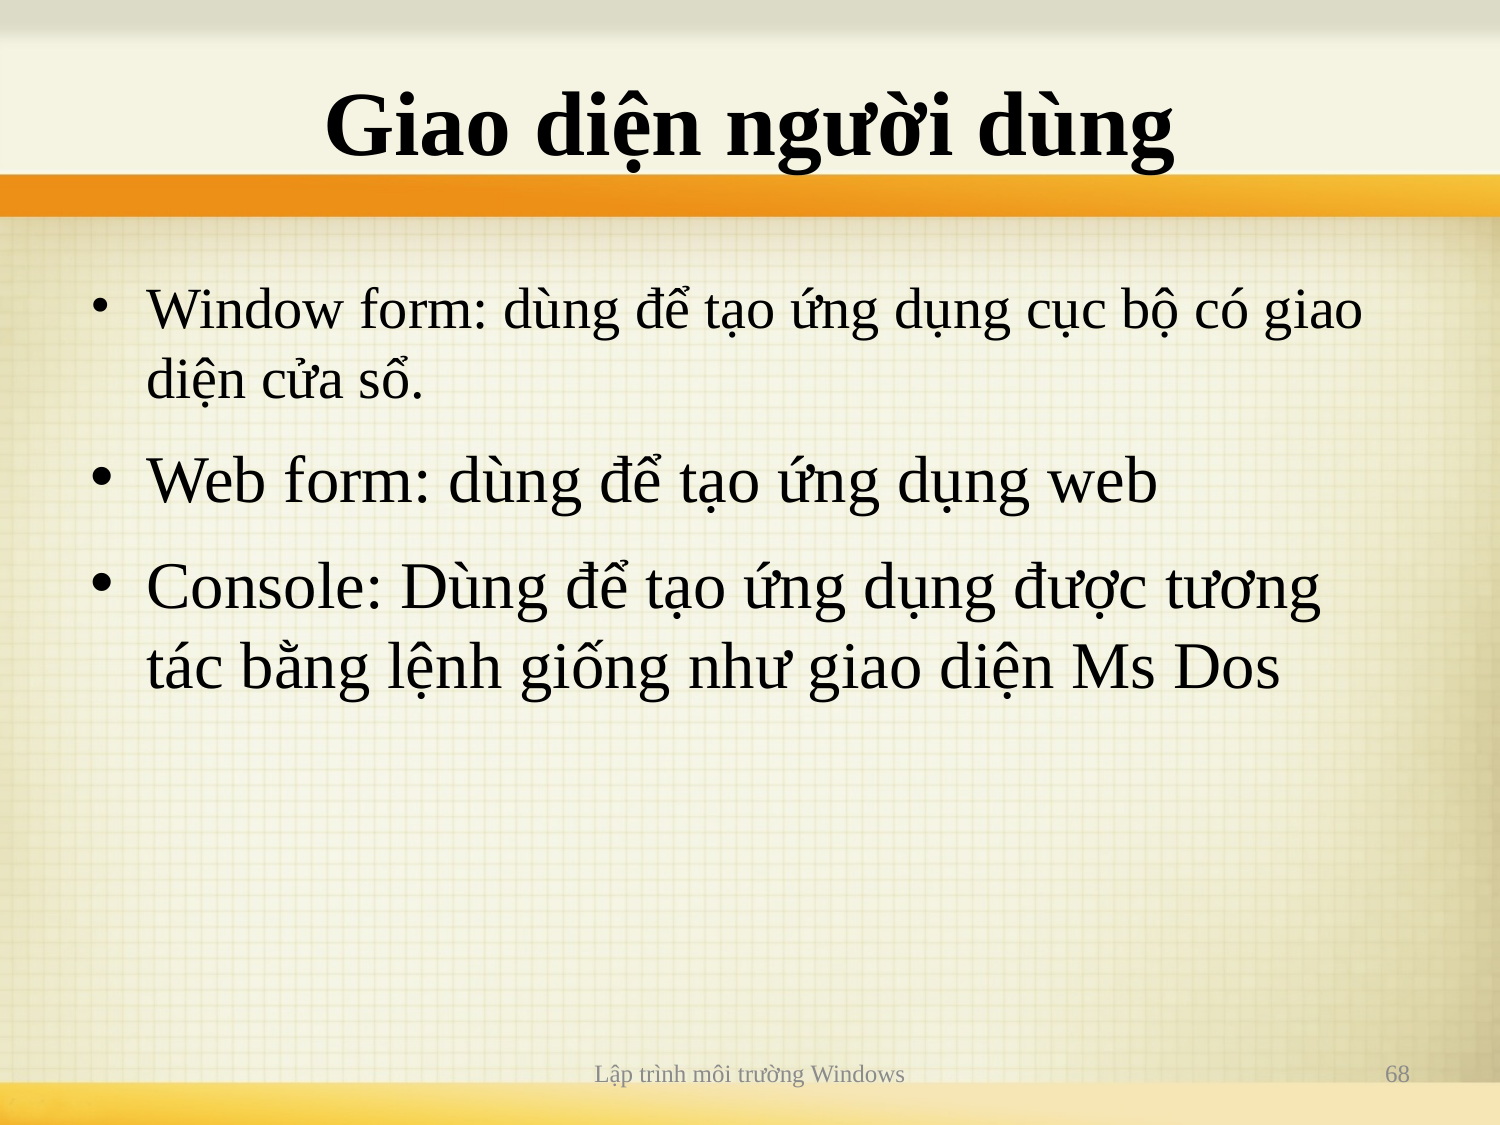

# Giao diện người dùng
Window form: dùng để tạo ứng dụng cục bộ có giao diện cửa sổ.
Web form: dùng để tạo ứng dụng web
Console: Dùng để tạo ứng dụng được tương tác bằng lệnh giống như giao diện Ms Dos
Lập trình môi trường Windows
68